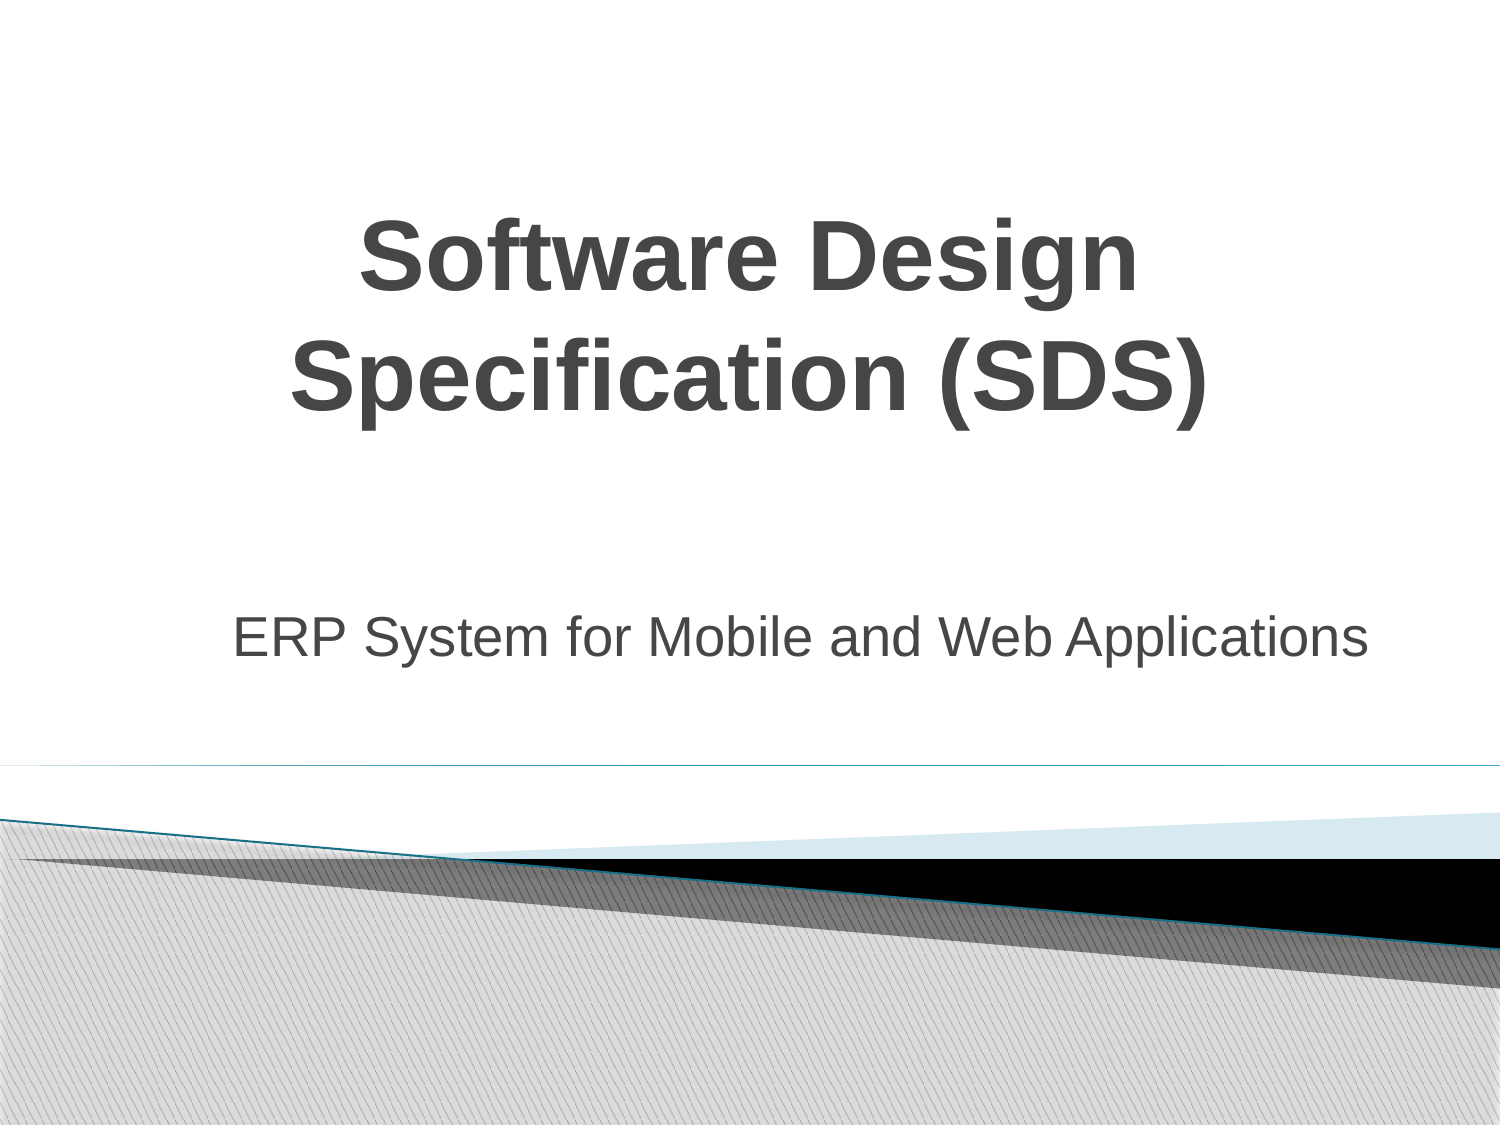

# Software Design Specification (SDS)
ERP System for Mobile and Web Applications